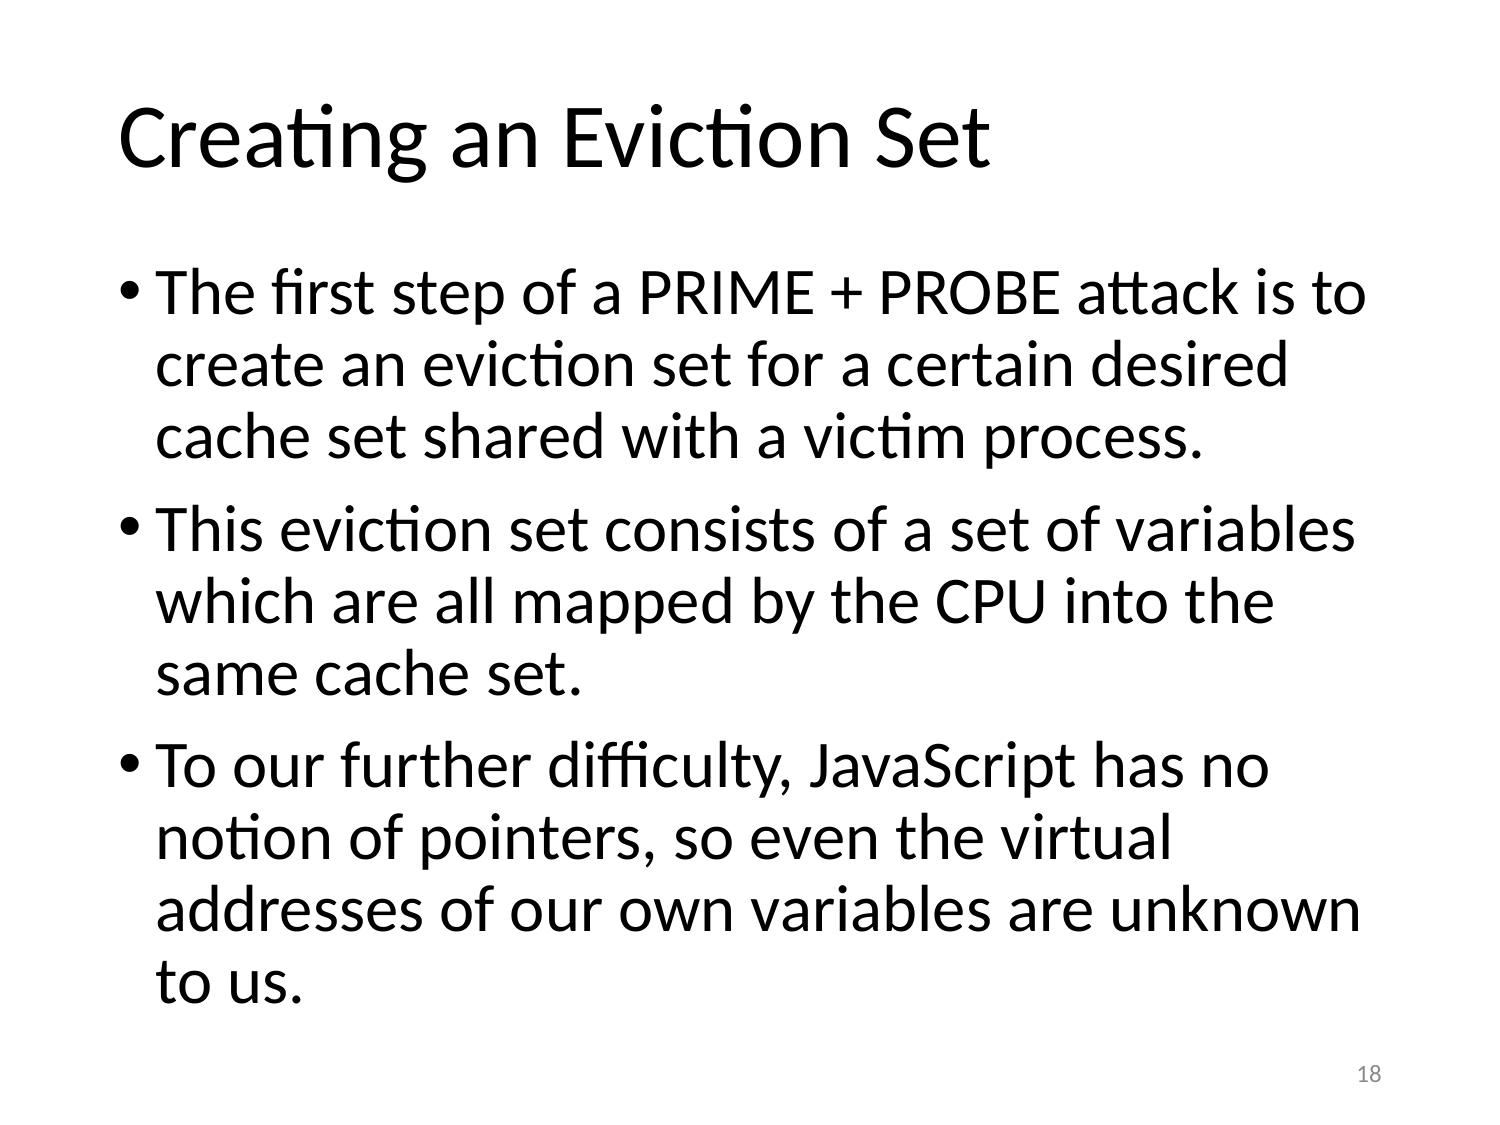

# Creating an Eviction Set
The first step of a PRIME + PROBE attack is to create an eviction set for a certain desired cache set shared with a victim process.
This eviction set consists of a set of variables which are all mapped by the CPU into the same cache set.
To our further difficulty, JavaScript has no notion of pointers, so even the virtual addresses of our own variables are unknown to us.
18